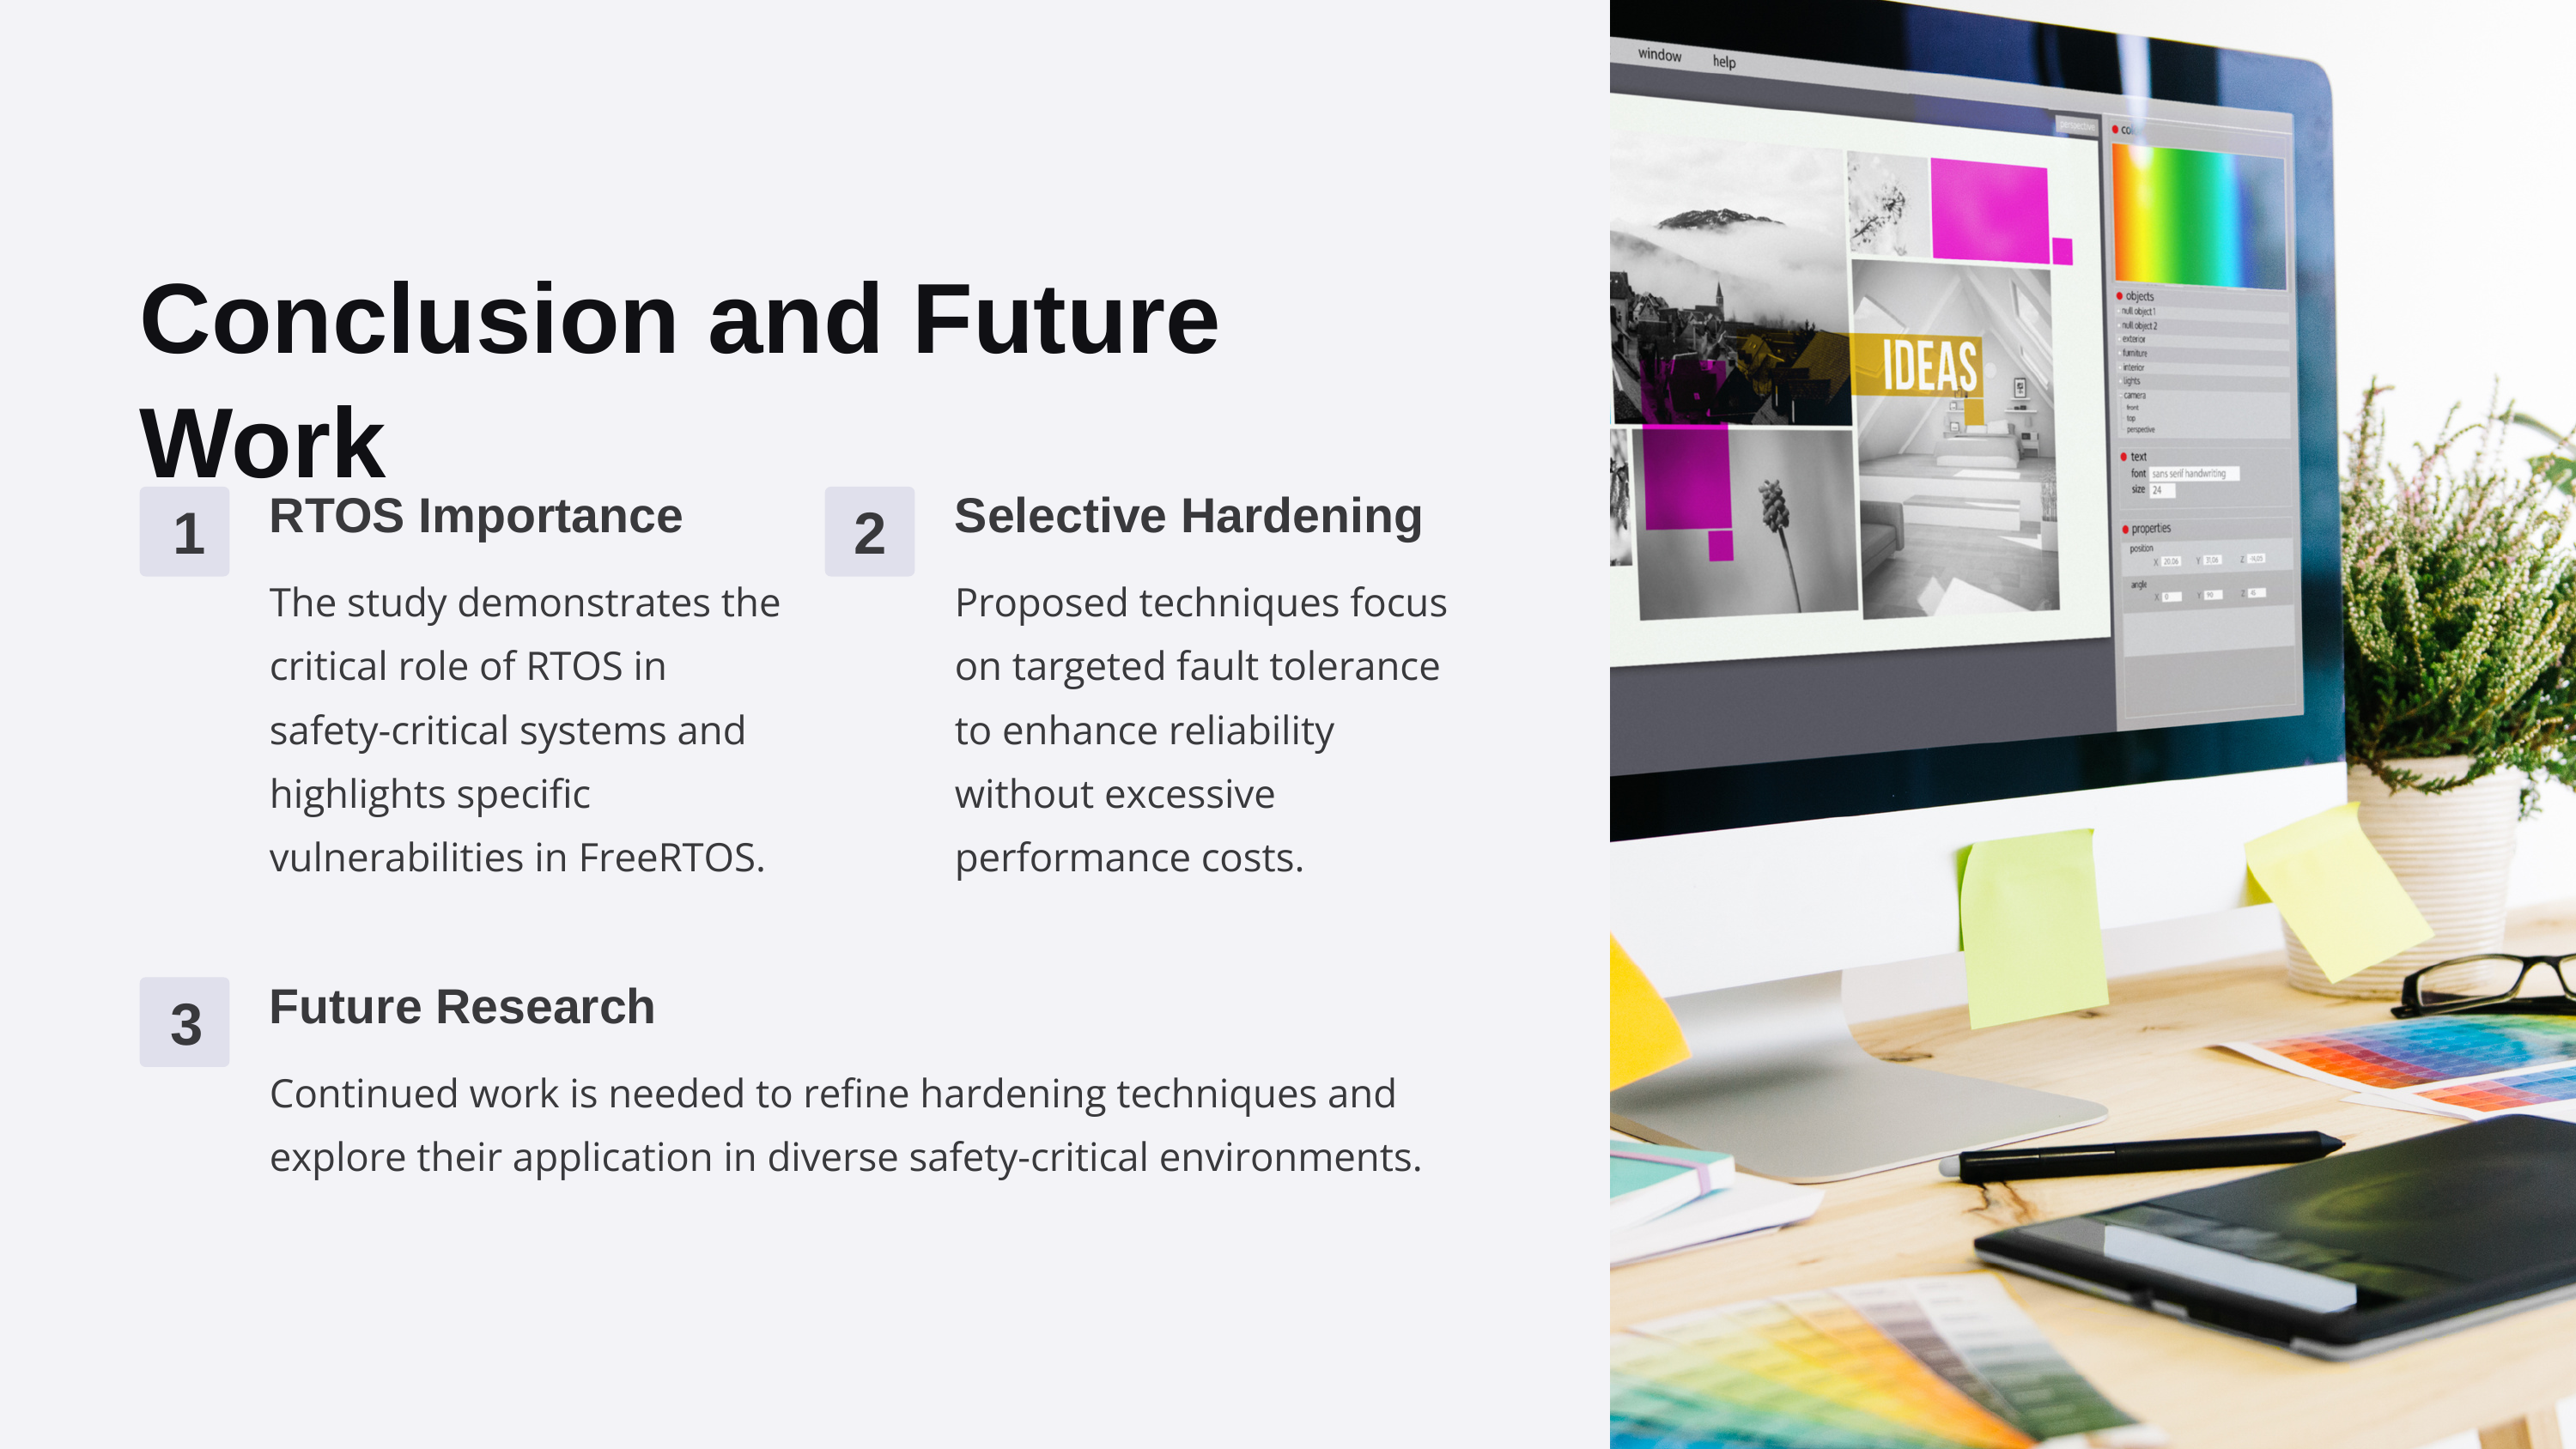

Conclusion and Future Work
RTOS Importance
Selective Hardening

1
2
The study demonstrates the critical role of RTOS in safety-critical systems and highlights specific vulnerabilities in FreeRTOS.
Proposed techniques focus on targeted fault tolerance to enhance reliability without excessive performance costs.
Future Research

3
Continued work is needed to refine hardening techniques and explore their application in diverse safety-critical environments.